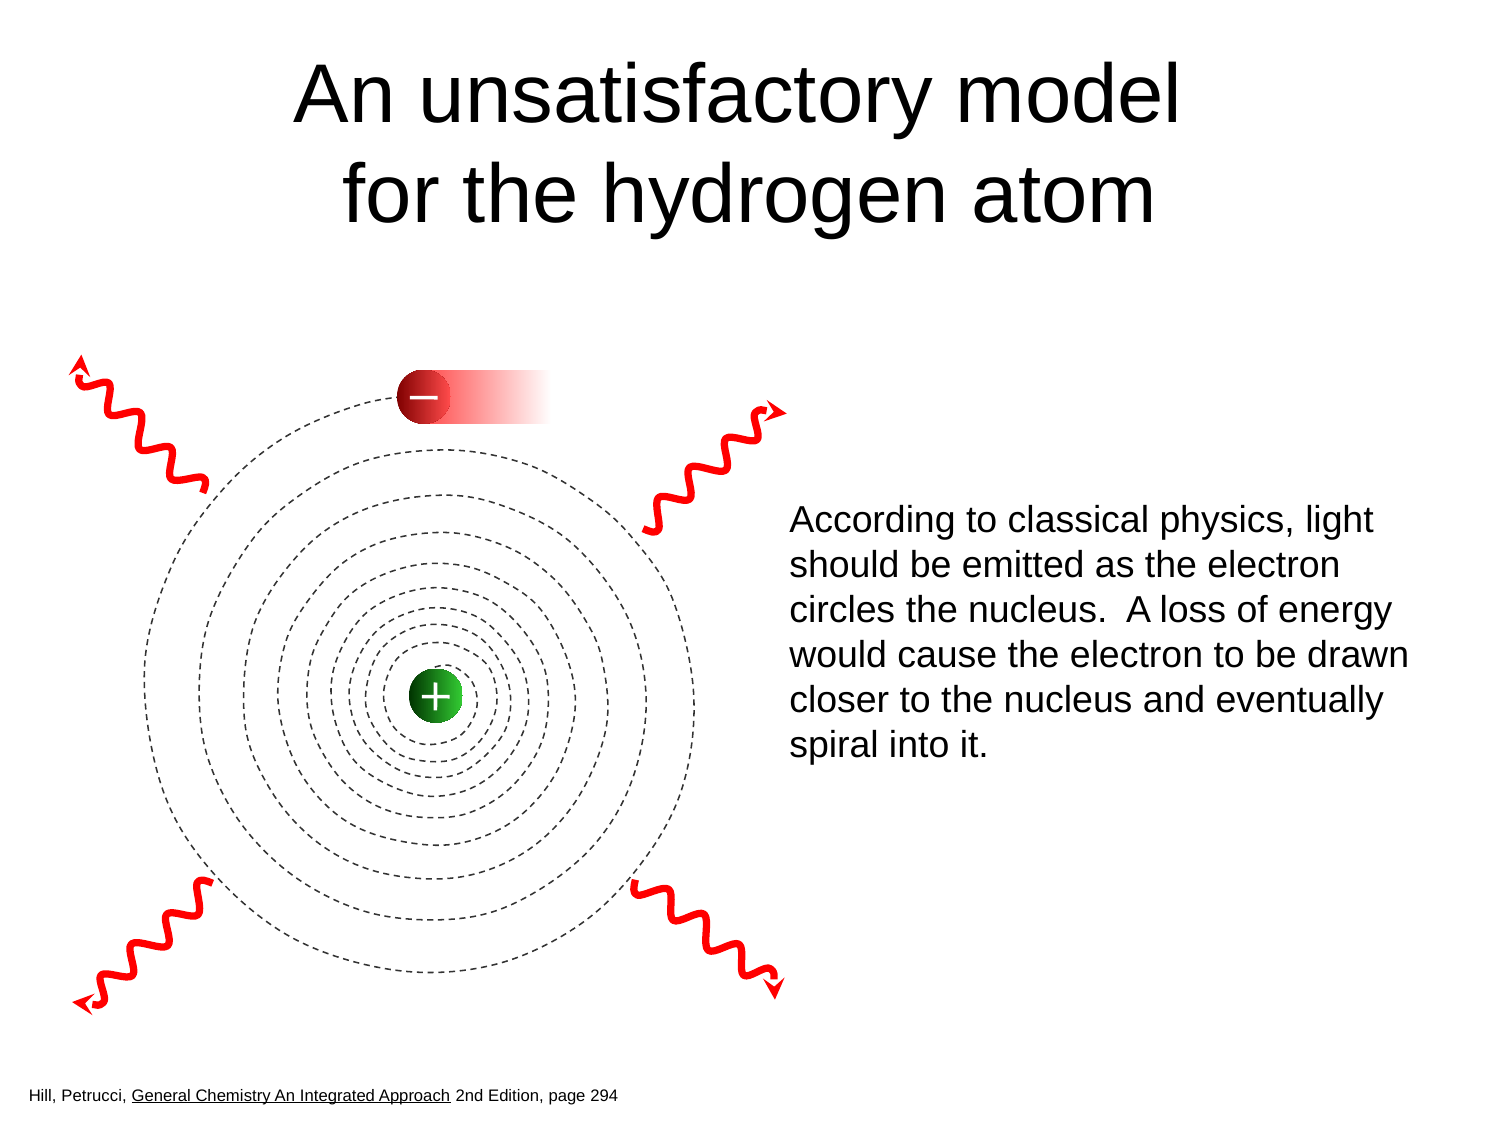

# An unsatisfactory model for the hydrogen atom

According to classical physics, light
should be emitted as the electron
circles the nucleus.  A loss of energy
would cause the electron to be drawn
closer to the nucleus and eventually
spiral into it.

Hill, Petrucci, General Chemistry An Integrated Approach 2nd Edition, page 294